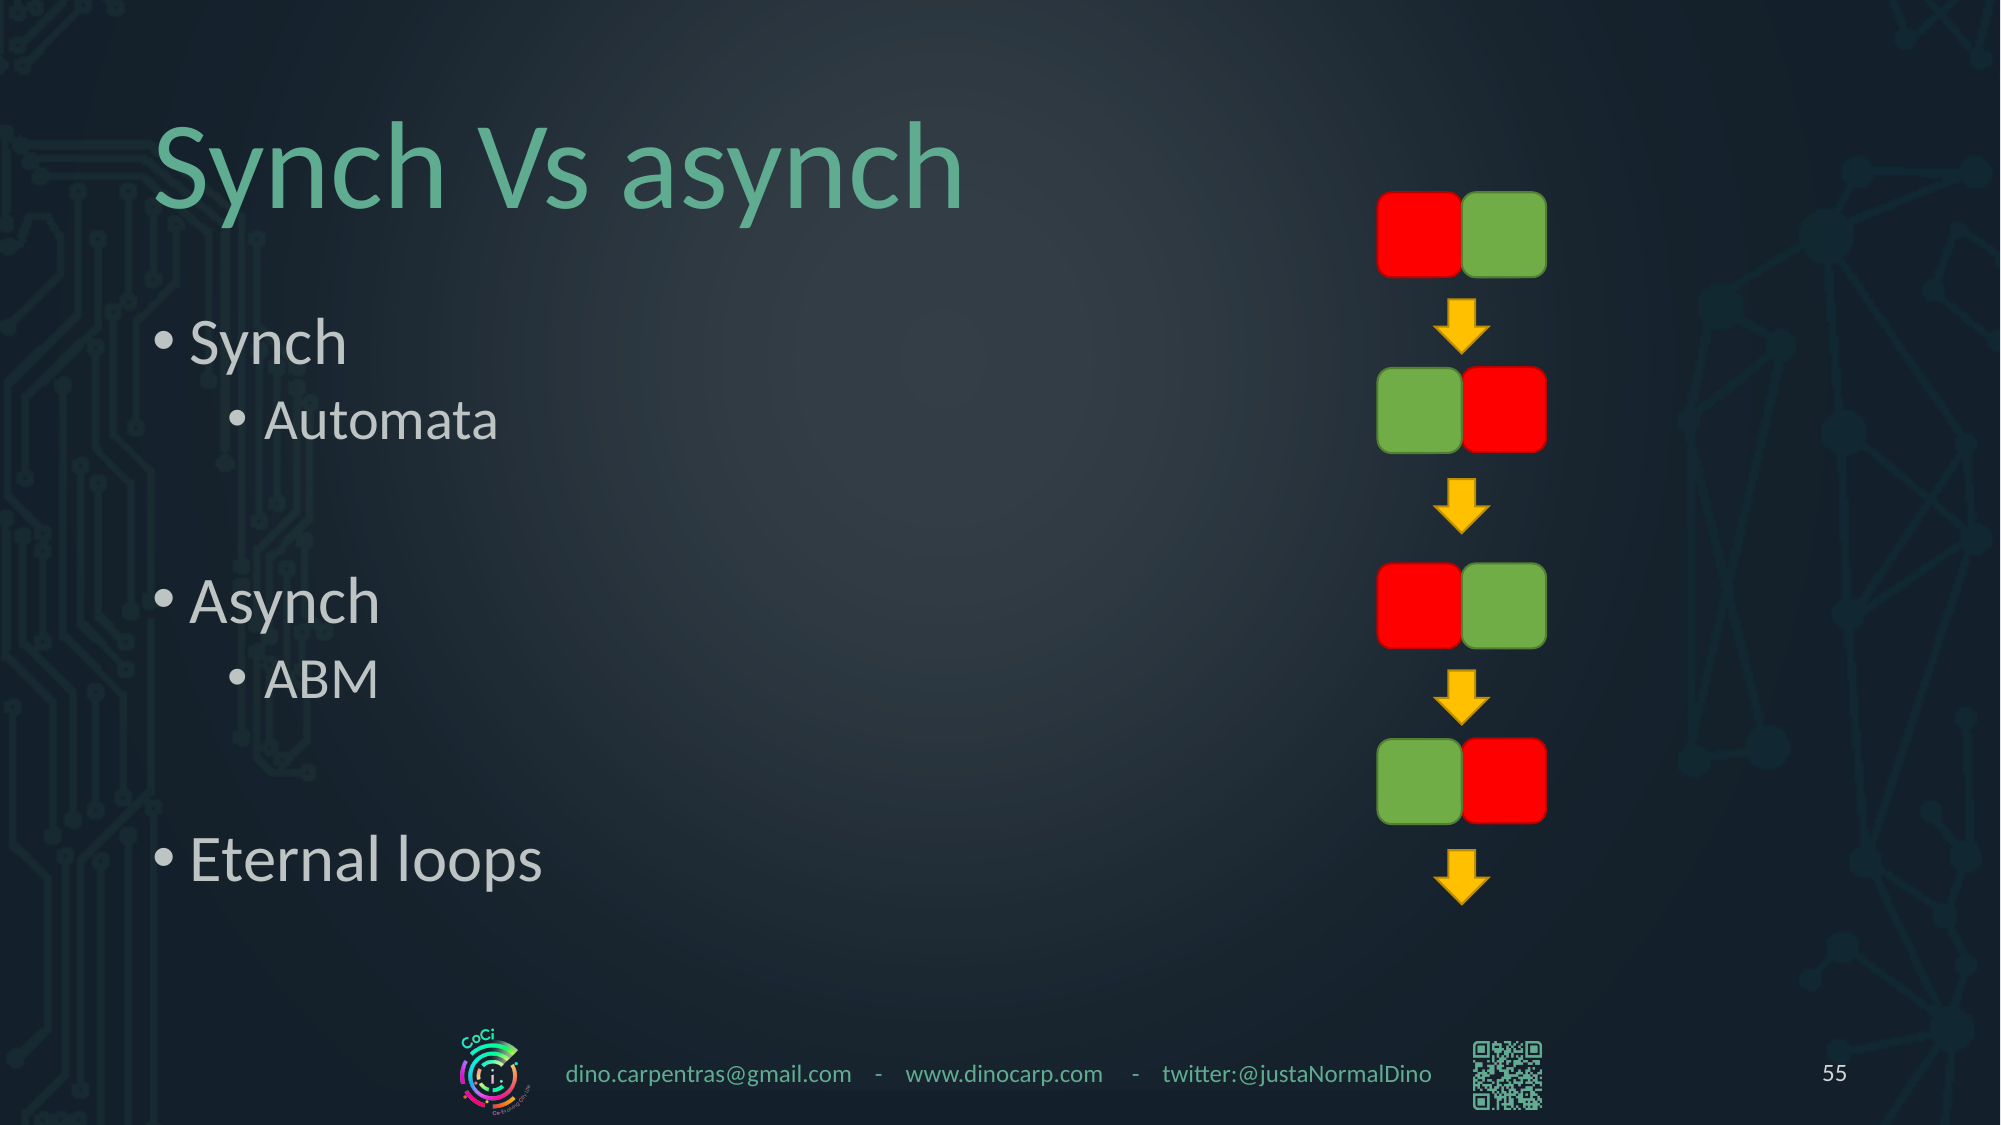

# Synch Vs asynch

Synch
Automata

Asynch
ABM

Eternal loops

55